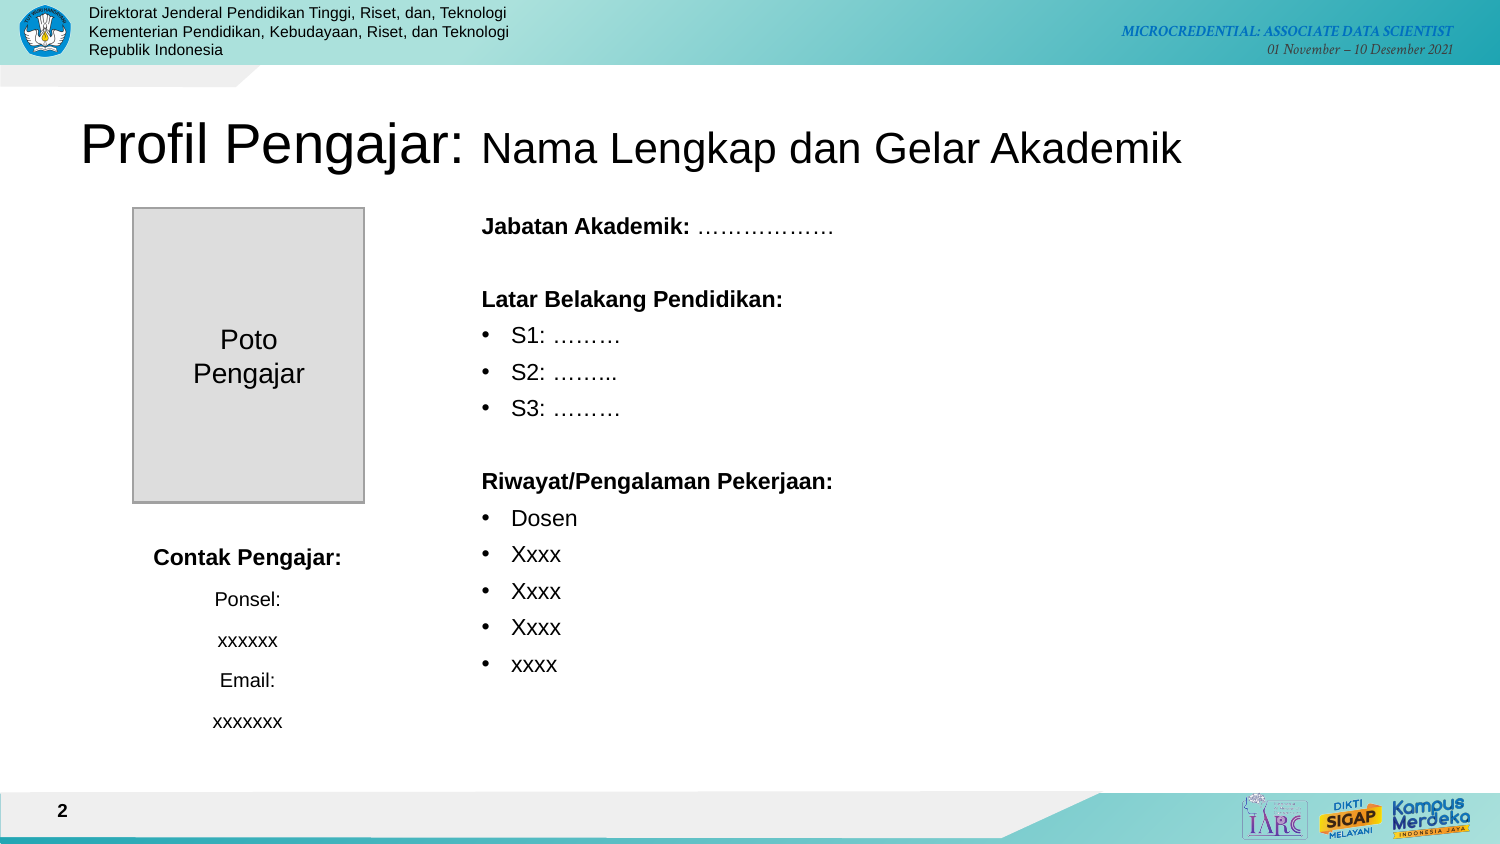

# Profil Pengajar: Nama Lengkap dan Gelar Akademik
Jabatan Akademik: ………………

Latar Belakang Pendidikan:
S1: ………
S2: ……...
S3: ………

Riwayat/Pengalaman Pekerjaan:
Dosen
Xxxx
Xxxx
Xxxx
xxxx

Poto
Pengajar
Contak Pengajar:
Ponsel:
xxxxxx
Email:
xxxxxxx

2